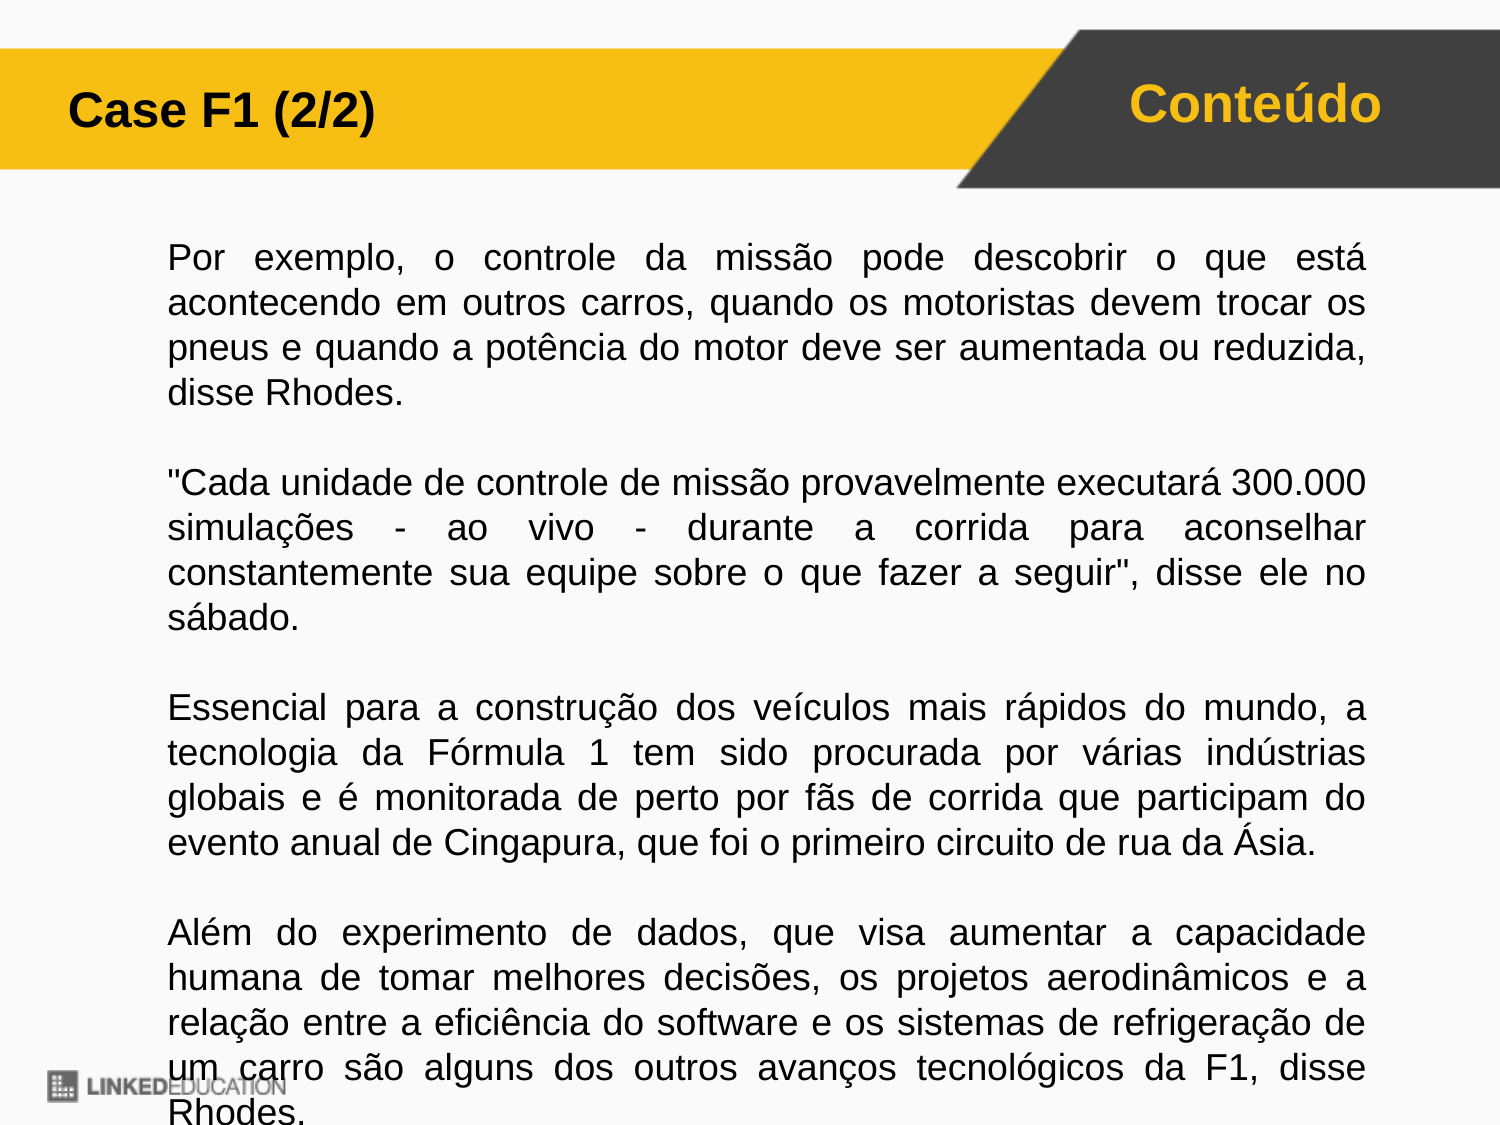

Case F1 (2/2)
Por exemplo, o controle da missão pode descobrir o que está acontecendo em outros carros, quando os motoristas devem trocar os pneus e quando a potência do motor deve ser aumentada ou reduzida, disse Rhodes.

"Cada unidade de controle de missão provavelmente executará 300.000 simulações - ao vivo - durante a corrida para aconselhar constantemente sua equipe sobre o que fazer a seguir", disse ele no sábado.

Essencial para a construção dos veículos mais rápidos do mundo, a tecnologia da Fórmula 1 tem sido procurada por várias indústrias globais e é monitorada de perto por fãs de corrida que participam do evento anual de Cingapura, que foi o primeiro circuito de rua da Ásia.

Além do experimento de dados, que visa aumentar a capacidade humana de tomar melhores decisões, os projetos aerodinâmicos e a relação entre a eficiência do software e os sistemas de refrigeração de um carro são alguns dos outros avanços tecnológicos da F1, disse Rhodes.